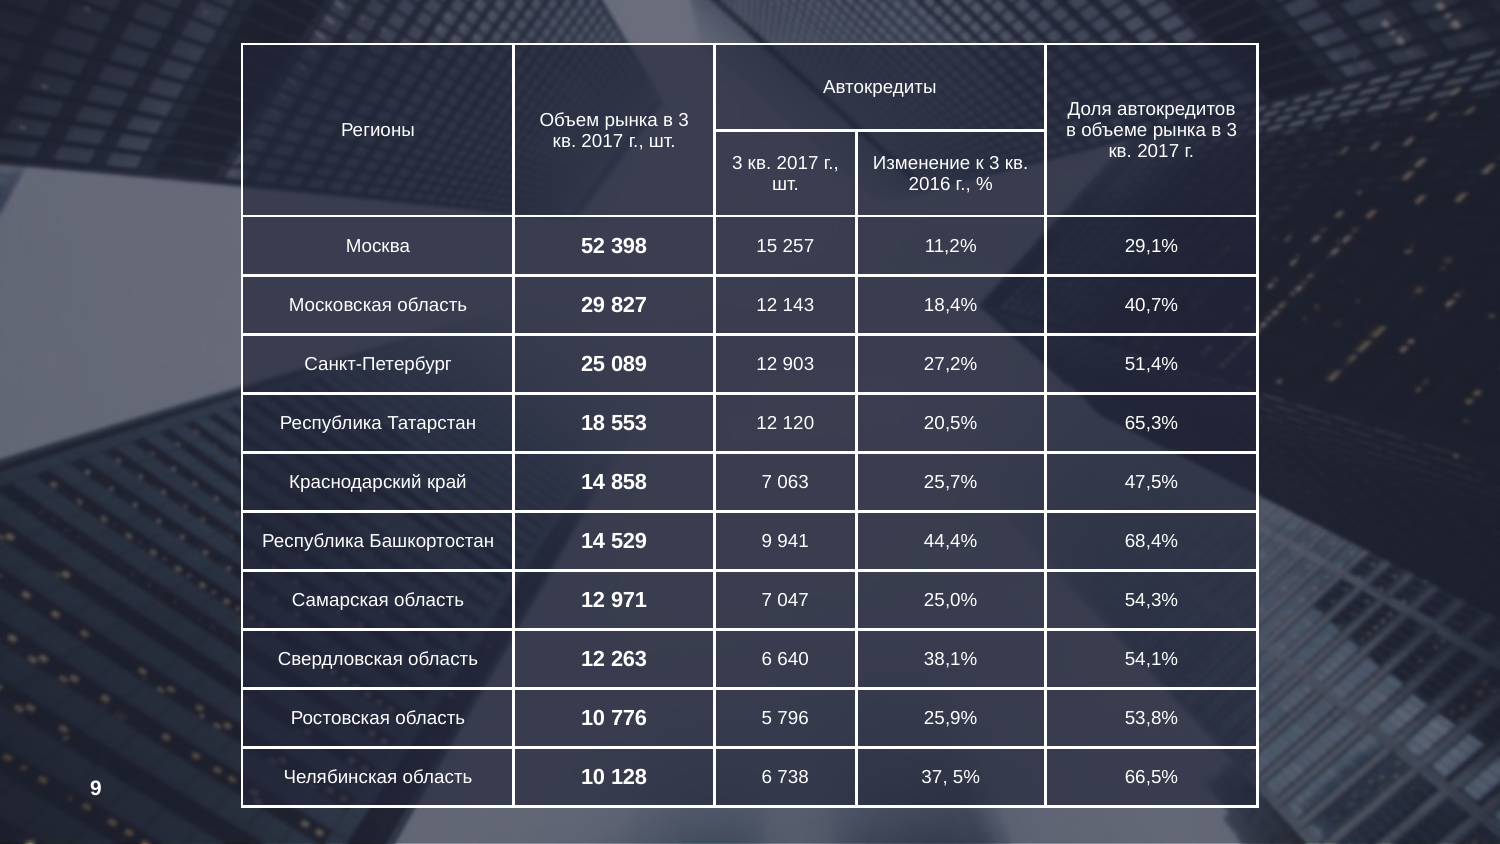

| Регионы | Объем рынка в 3 кв. 2017 г., шт. | Автокредиты |  | Доля автокредитов в объеме рынка в 3 кв. 2017 г. |
| --- | --- | --- | --- | --- |
|  |  | 3 кв. 2017 г., шт. | Изменение к 3 кв. 2016 г., % |  |
| Москва | 52 398 | 15 257 | 11,2% | 29,1% |
| Московская область | 29 827 | 12 143 | 18,4% | 40,7% |
| Санкт-Петербург | 25 089 | 12 903 | 27,2% | 51,4% |
| Республика Татарстан | 18 553 | 12 120 | 20,5% | 65,3% |
| Краснодарский край | 14 858 | 7 063 | 25,7% | 47,5% |
| Республика Башкортостан | 14 529 | 9 941 | 44,4% | 68,4% |
| Самарская область | 12 971 | 7 047 | 25,0% | 54,3% |
| Свердловская область | 12 263 | 6 640 | 38,1% | 54,1% |
| Ростовская область | 10 776 | 5 796 | 25,9% | 53,8% |
| Челябинская область | 10 128 | 6 738 | 37, 5% | 66,5% |
9